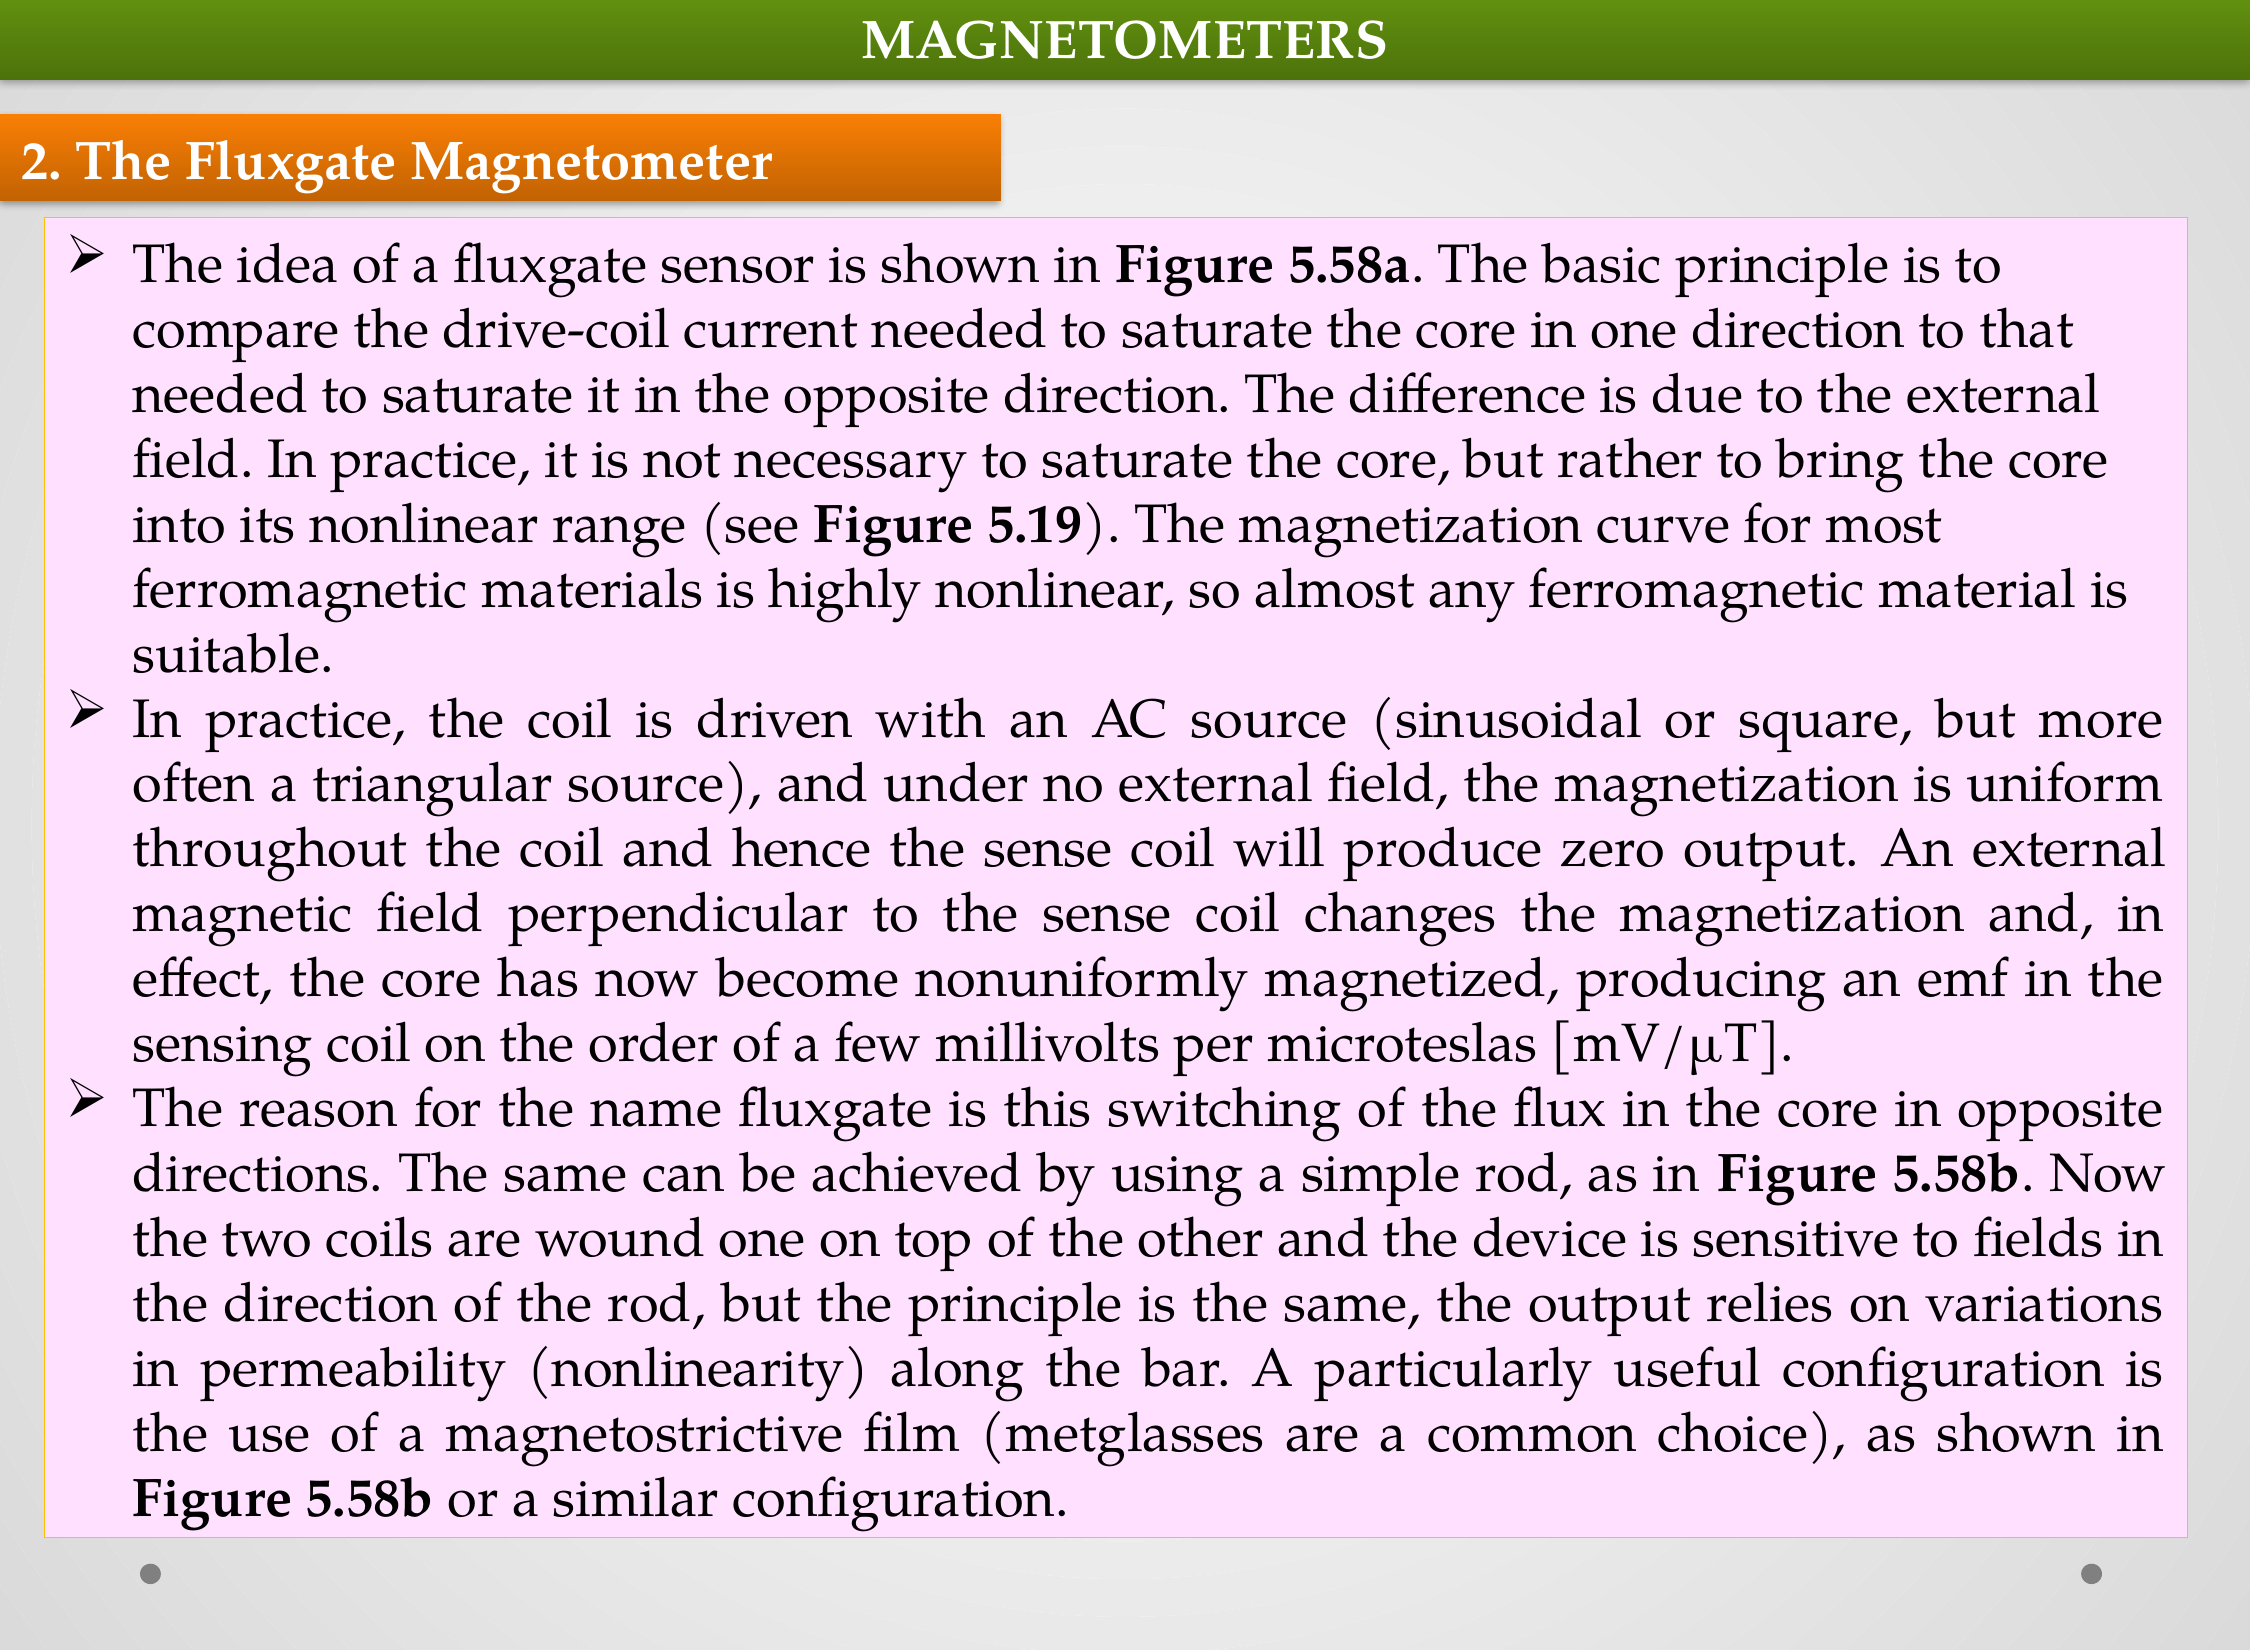

MAGNETOMETERS
2. The Fluxgate Magnetometer
The idea of a fluxgate sensor is shown in Figure 5.58a. The basic principle is to compare the drive-coil current needed to saturate the core in one direction to that needed to saturate it in the opposite direction. The difference is due to the external field. In practice, it is not necessary to saturate the core, but rather to bring the core into its nonlinear range (see Figure 5.19). The magnetization curve for most ferromagnetic materials is highly nonlinear, so almost any ferromagnetic material is suitable.
In practice, the coil is driven with an AC source (sinusoidal or square, but more often a triangular source), and under no external field, the magnetization is uniform throughout the coil and hence the sense coil will produce zero output. An external magnetic field perpendicular to the sense coil changes the magnetization and, in effect, the core has now become nonuniformly magnetized, producing an emf in the sensing coil on the order of a few millivolts per microteslas [mV/µT].
The reason for the name fluxgate is this switching of the flux in the core in opposite directions. The same can be achieved by using a simple rod, as in Figure 5.58b. Now the two coils are wound one on top of the other and the device is sensitive to fields in the direction of the rod, but the principle is the same, the output relies on variations in permeability (nonlinearity) along the bar. A particularly useful configuration is the use of a magnetostrictive film (metglasses are a common choice), as shown in Figure 5.58b or a similar configuration.